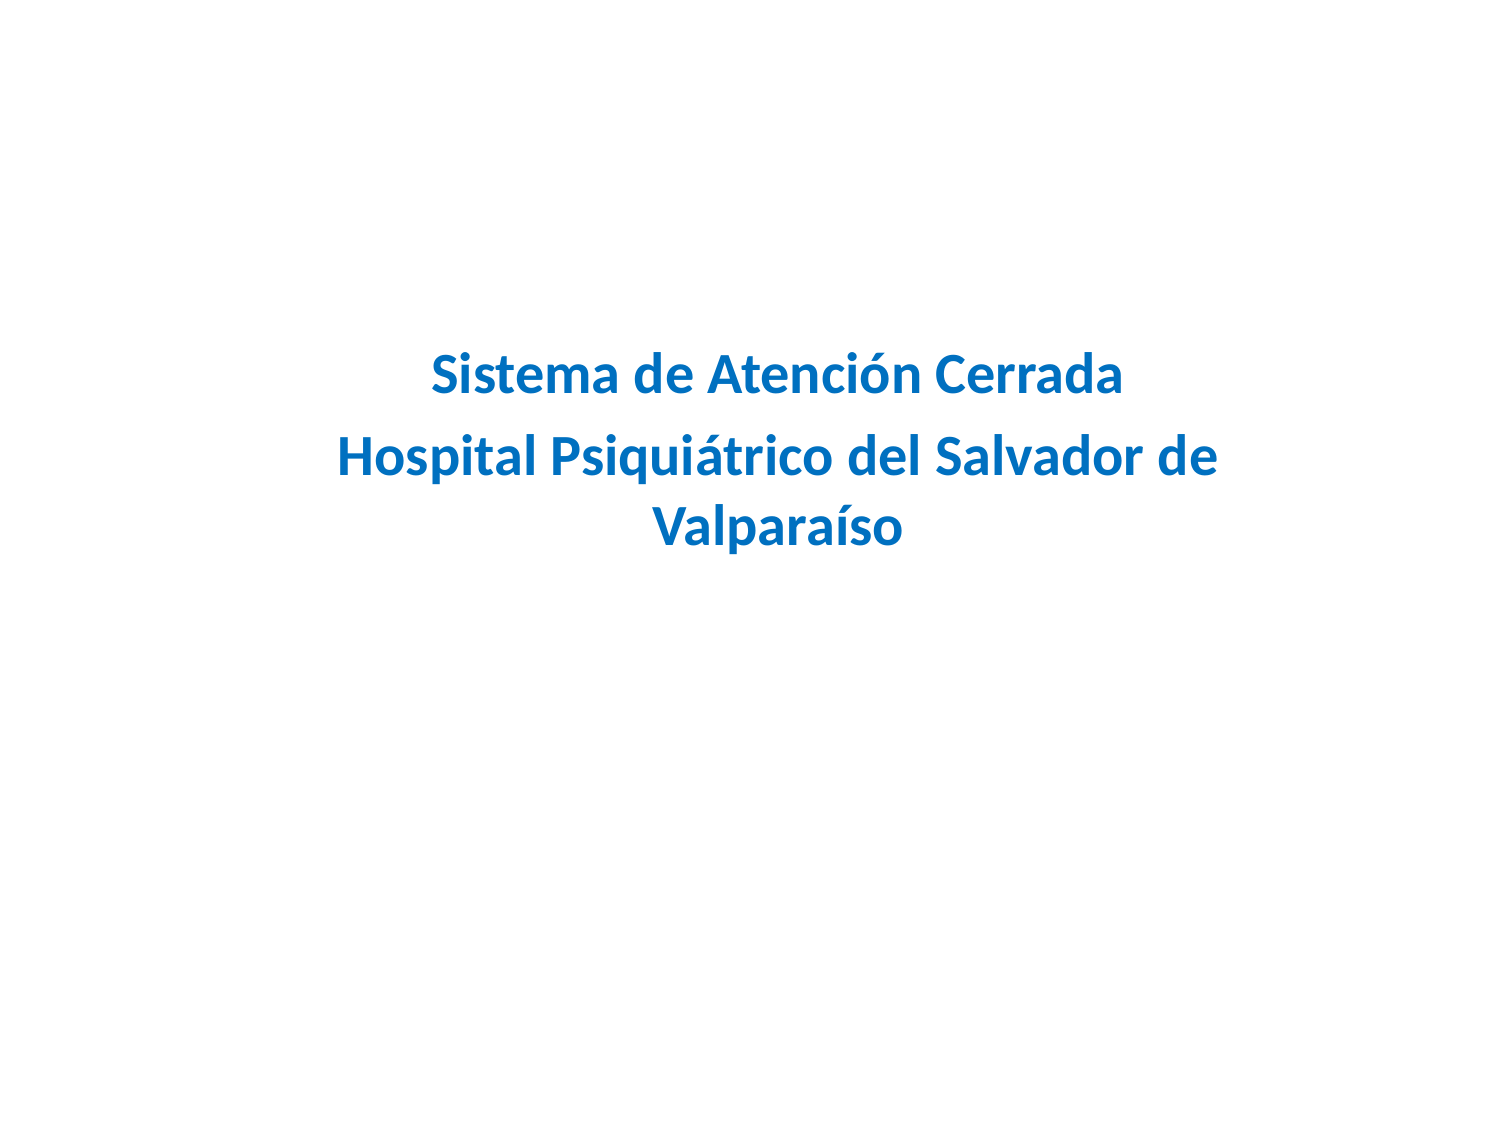

Sistema de Atención Cerrada
Hospital Psiquiátrico del Salvador de Valparaíso